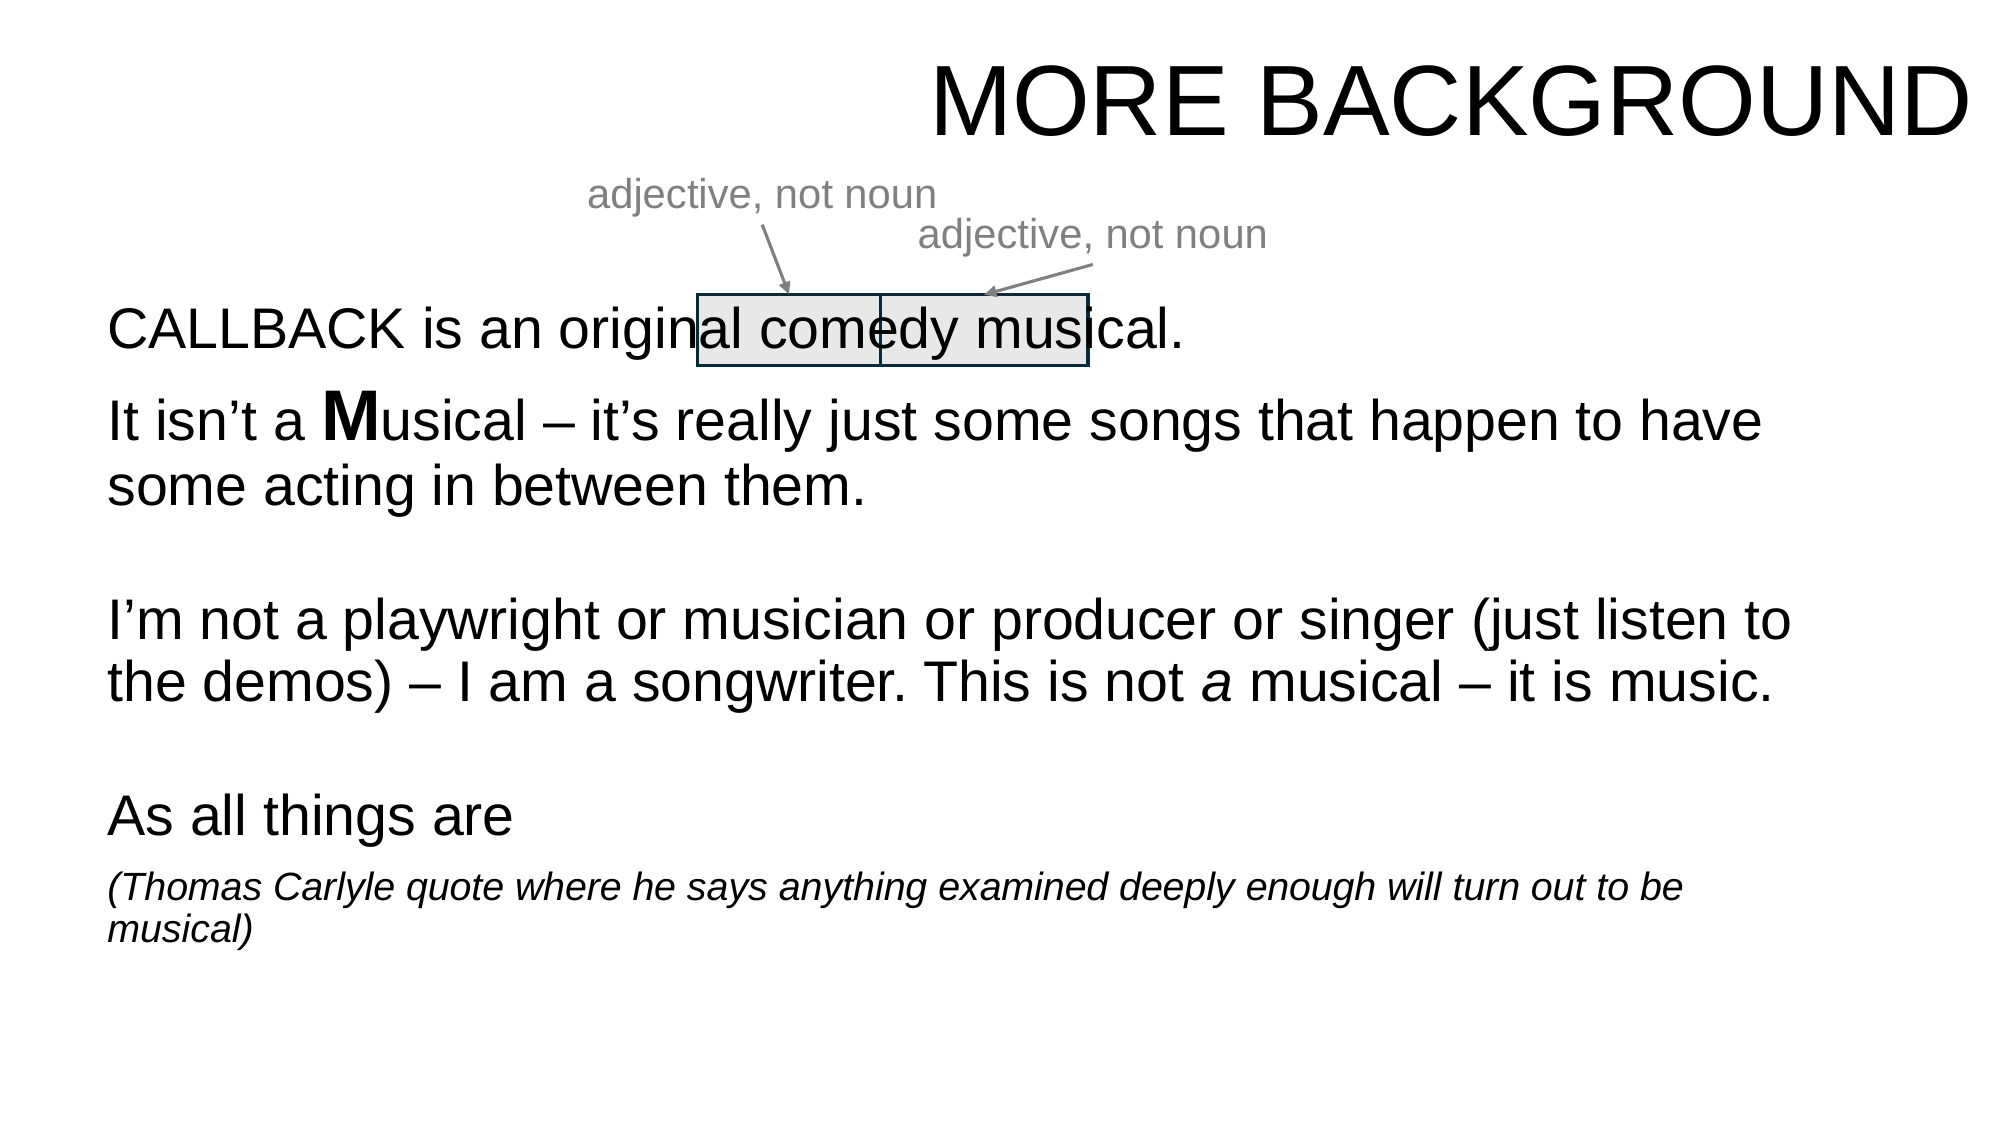

MORE BACKGROUND
adjective, not noun
adjective, not noun
CALLBACK is an original comedy musical.
It isn’t a Musical – it’s really just some songs that happen to have some acting in between them.

I’m not a playwright or musician or producer or singer (just listen to the demos) – I am a songwriter. This is not a musical – it is music.

As all things are
(Thomas Carlyle quote where he says anything examined deeply enough will turn out to be musical)